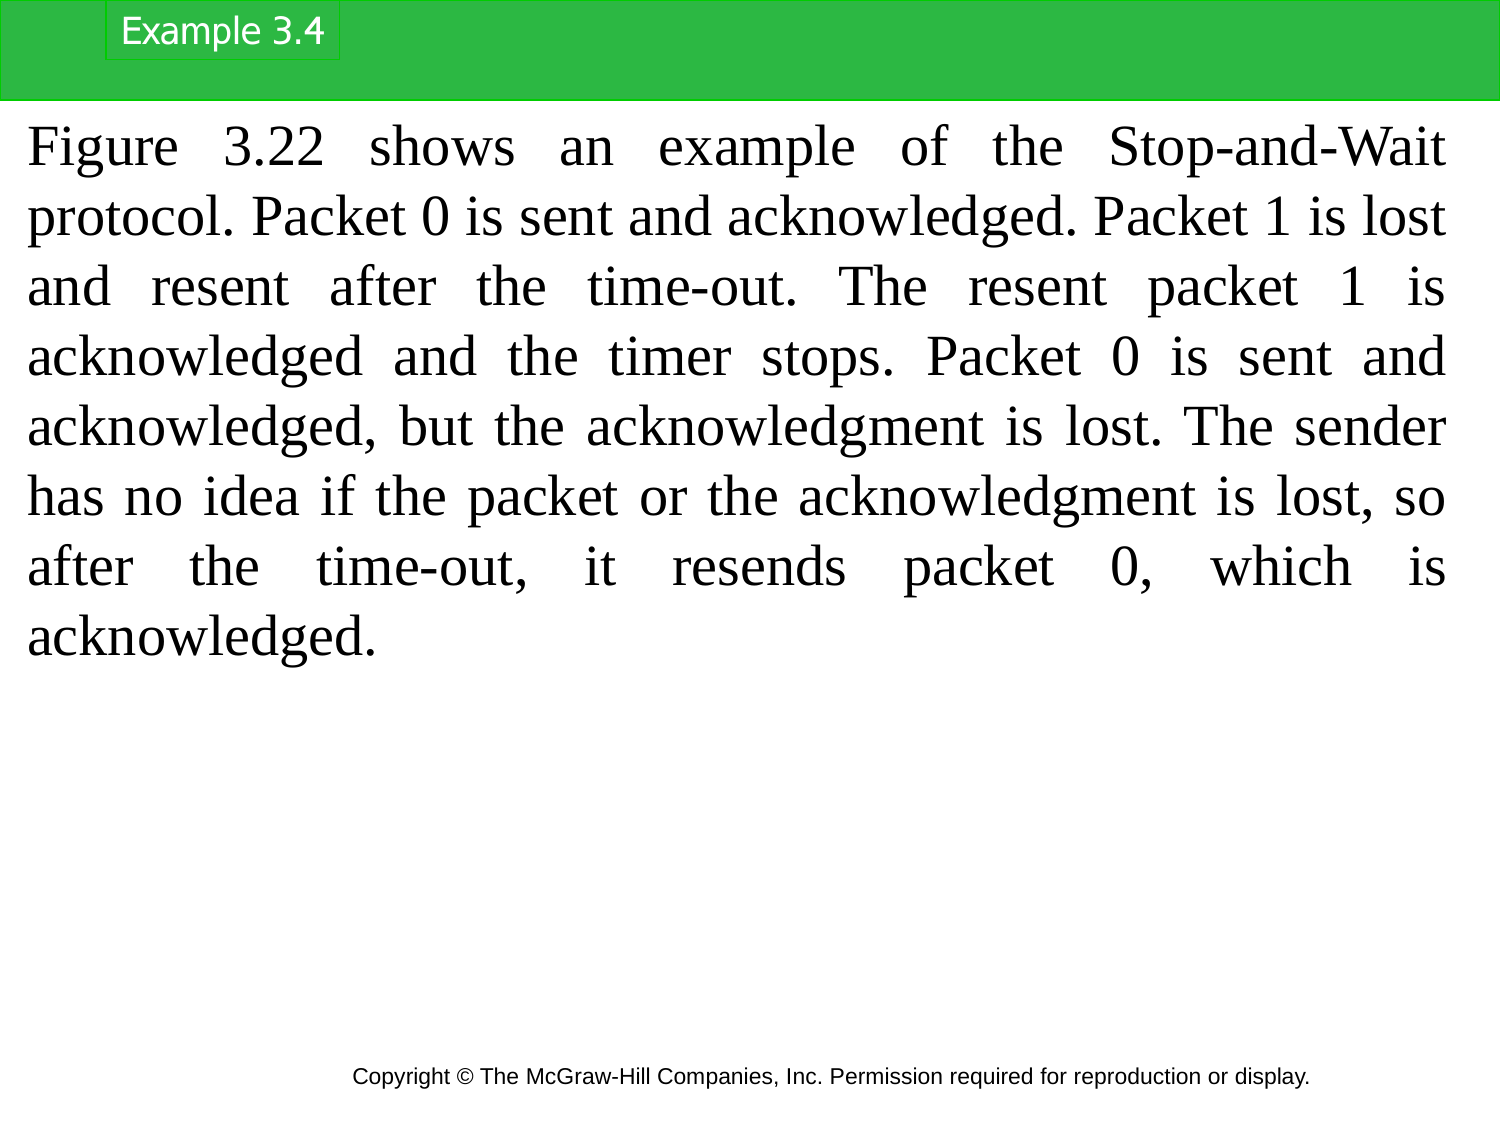

Example 3.4
Figure 3.22 shows an example of the Stop-and-Wait protocol. Packet 0 is sent and acknowledged. Packet 1 is lost and resent after the time-out. The resent packet 1 is acknowledged and the timer stops. Packet 0 is sent and acknowledged, but the acknowledgment is lost. The sender has no idea if the packet or the acknowledgment is lost, so after the time-out, it resends packet 0, which is acknowledged.